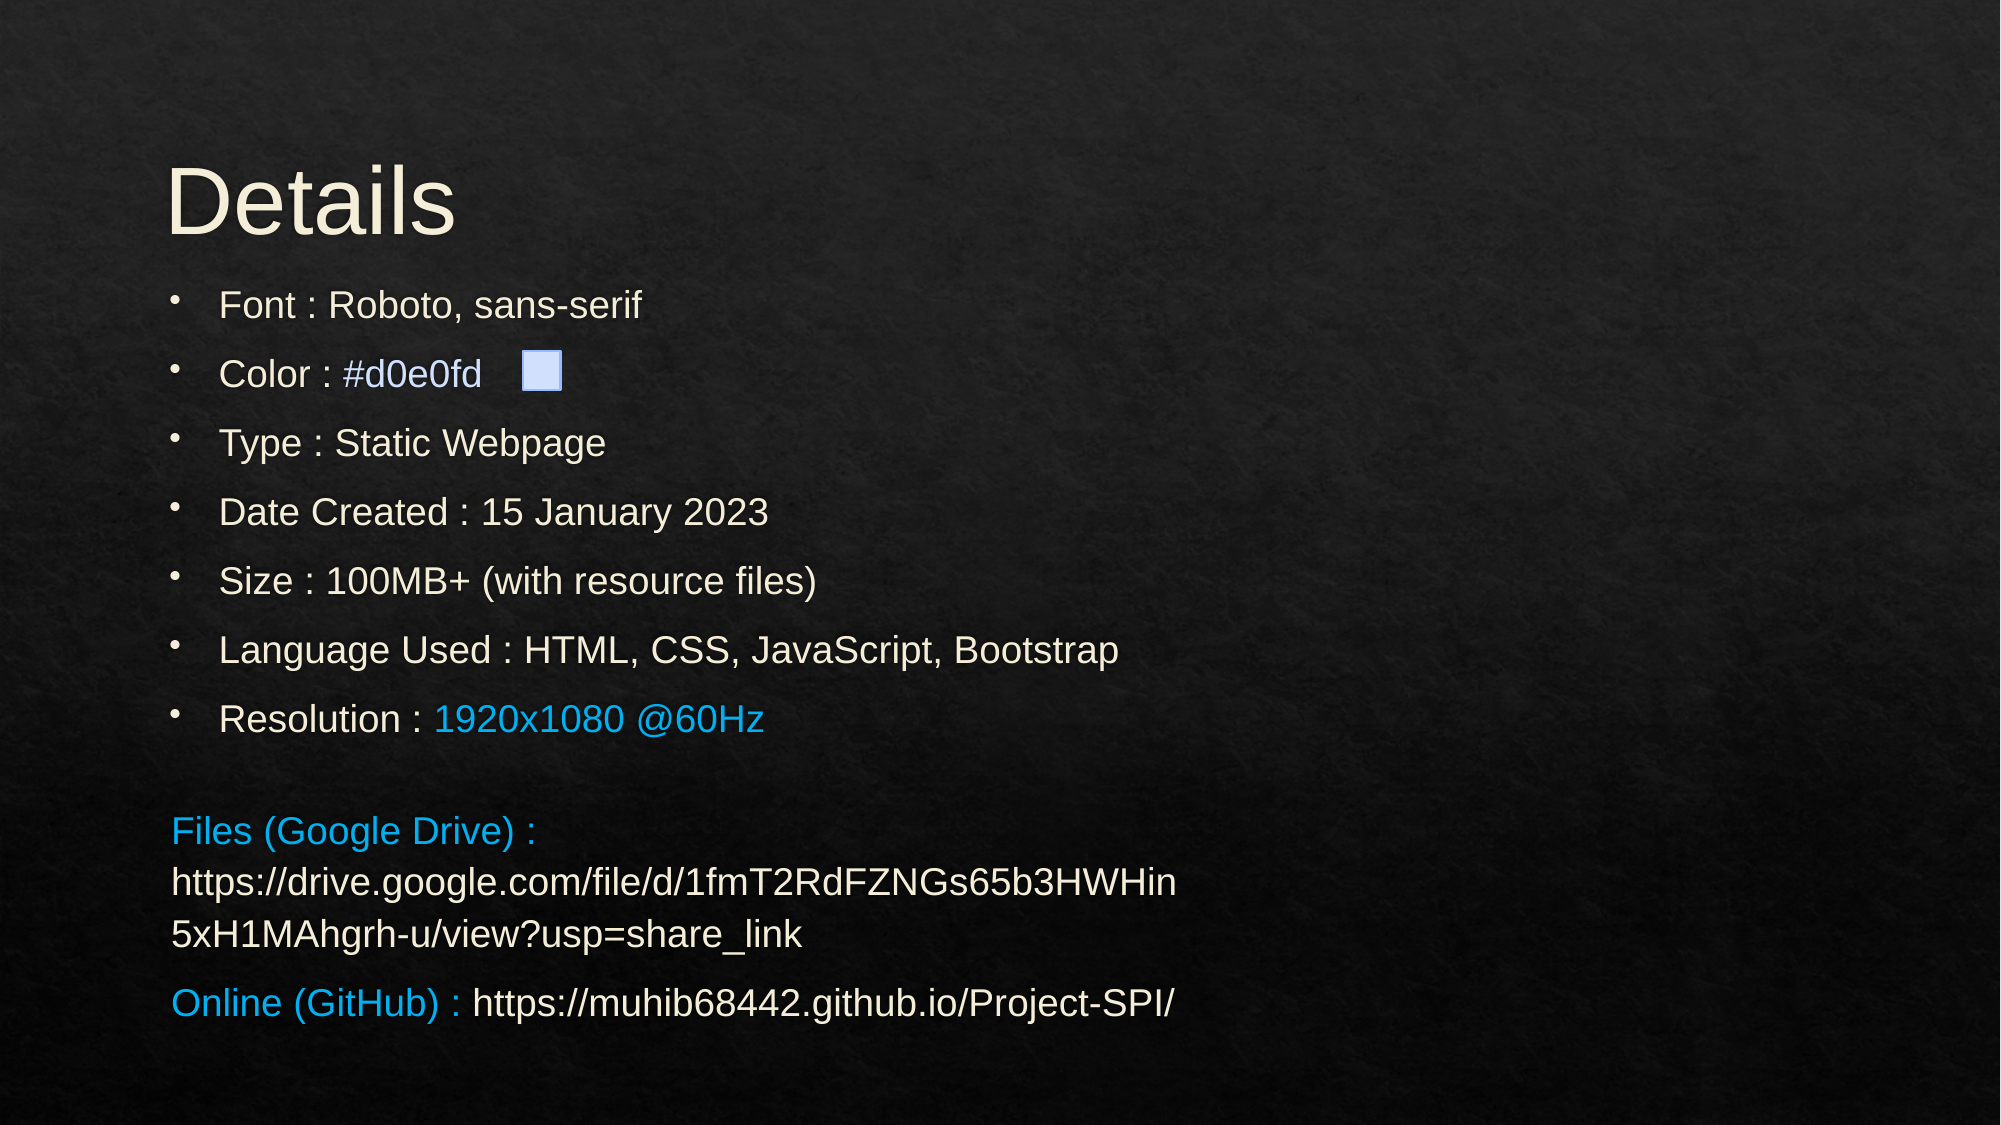

# Details

Font : Roboto, sans-serif
Color : #d0e0fd
Type : Static Webpage
Date Created : 15 January 2023
Size : 100MB+ (with resource files)
Language Used : HTML, CSS, JavaScript, Bootstrap
Resolution : 1920x1080 @60Hz

Files (Google Drive) : https://drive.google.com/file/d/1fmT2RdFZNGs65b3HWHin5xH1MAhgrh-u/view?usp=share_link
Online (GitHub) : https://muhib68442.github.io/Project-SPI/